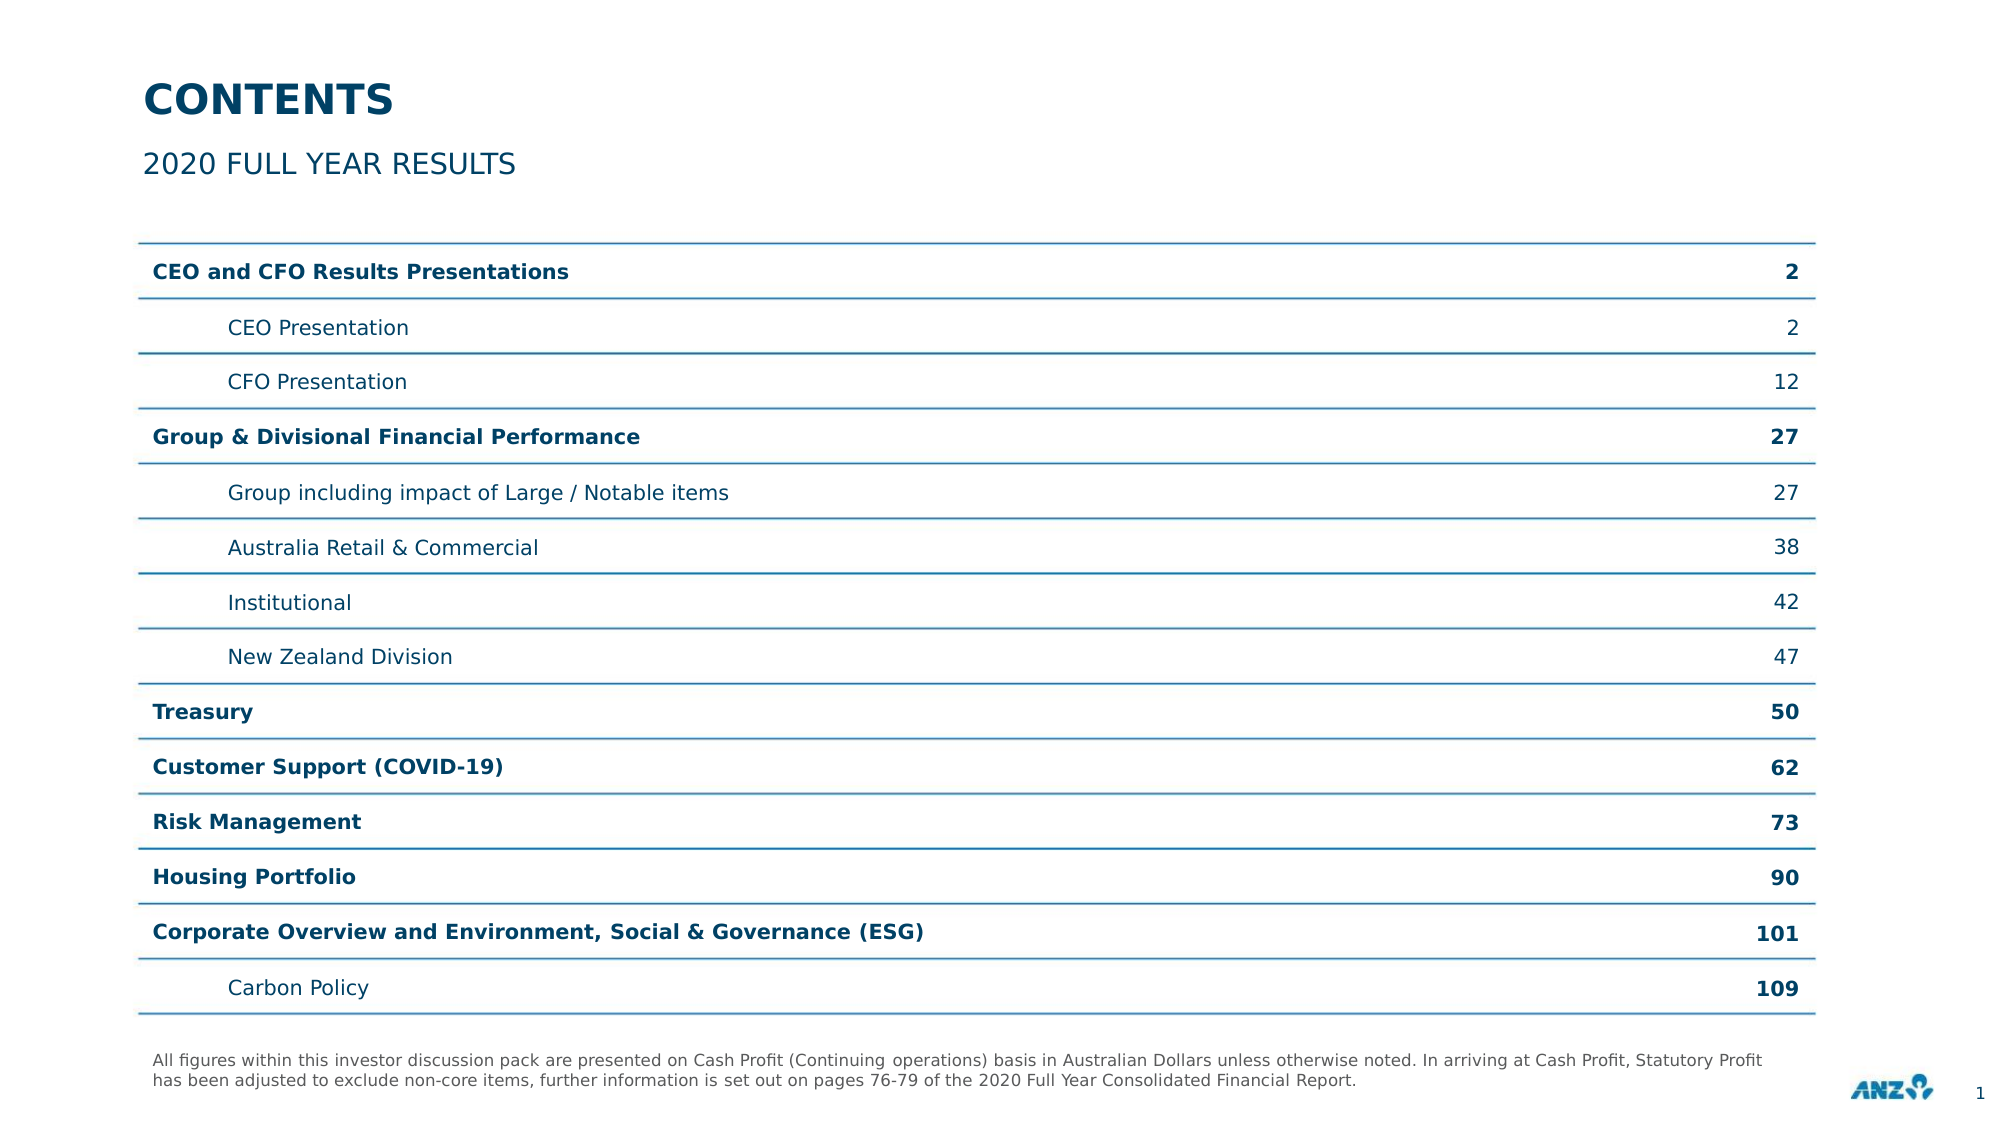

CONTENTS
2020 FULL YEAR RESULTS
CEO and CFO Results Presentations
CEO Presentation
2
2
CFO Presentation
12
Group & Divisional Financial Performance
Group including impact of Large / Notable items
Australia Retail & Commercial
Institutional
27
27
38
42
New Zealand Division
47
Treasury
50
62
73
90
101
109
Customer Support (COVID-19)
Risk Management
Housing Portfolio
Corporate Overview and Environment, Social & Governance (ESG)
Carbon Policy
All figures within this investor discussion pack are presented on Cash Profit (Continuing operations) basis in Australian Dollars unless otherwise noted. In arriving at Cash Profit, Statutory Profit
has been adjusted to exclude non-core items, further information is set out on pages 76-79 of the 2020 Full Year Consolidated Financial Report.
1